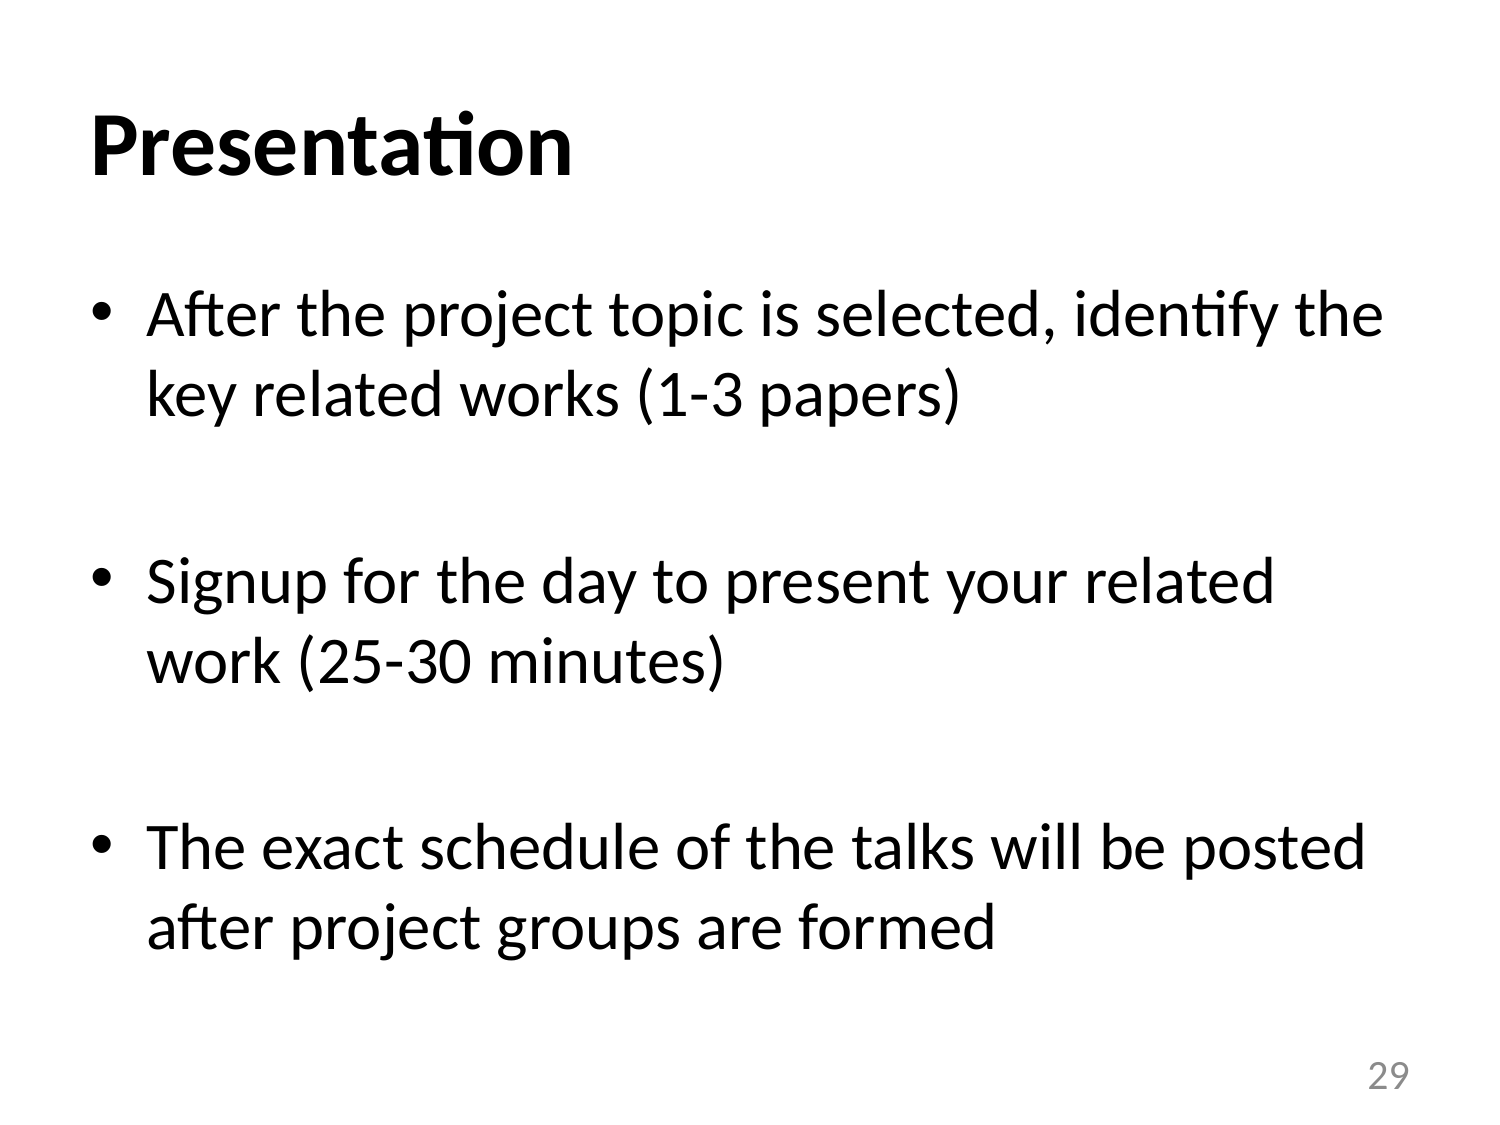

# Presentation
After the project topic is selected, identify the key related works (1-3 papers)

Signup for the day to present your related work (25-30 minutes)

The exact schedule of the talks will be posted after project groups are formed
29